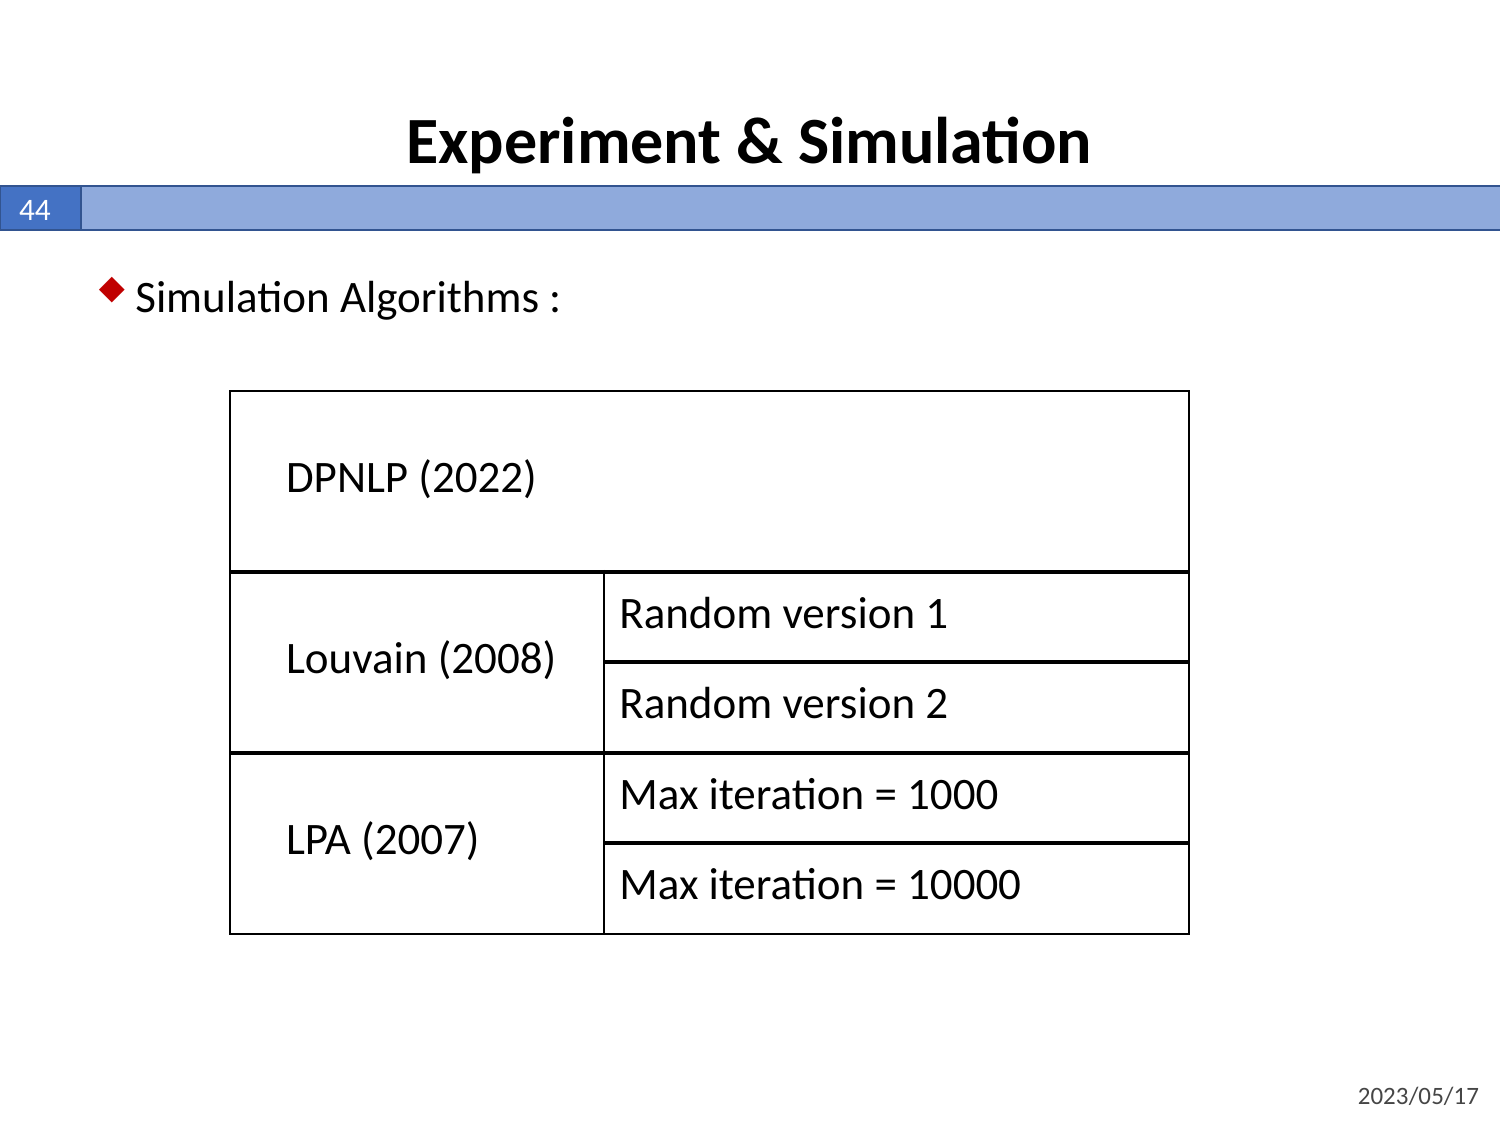

Experiment & Simulation
44

Simulation Algorithms :

| DPNLP (2022) |  |
| --- | --- |
| Louvain (2008) | Random version 1 |
|  | Random version 2 |
| LPA (2007) | Max iteration = 1000 |
|  | Max iteration = 10000 |
2023/05/17